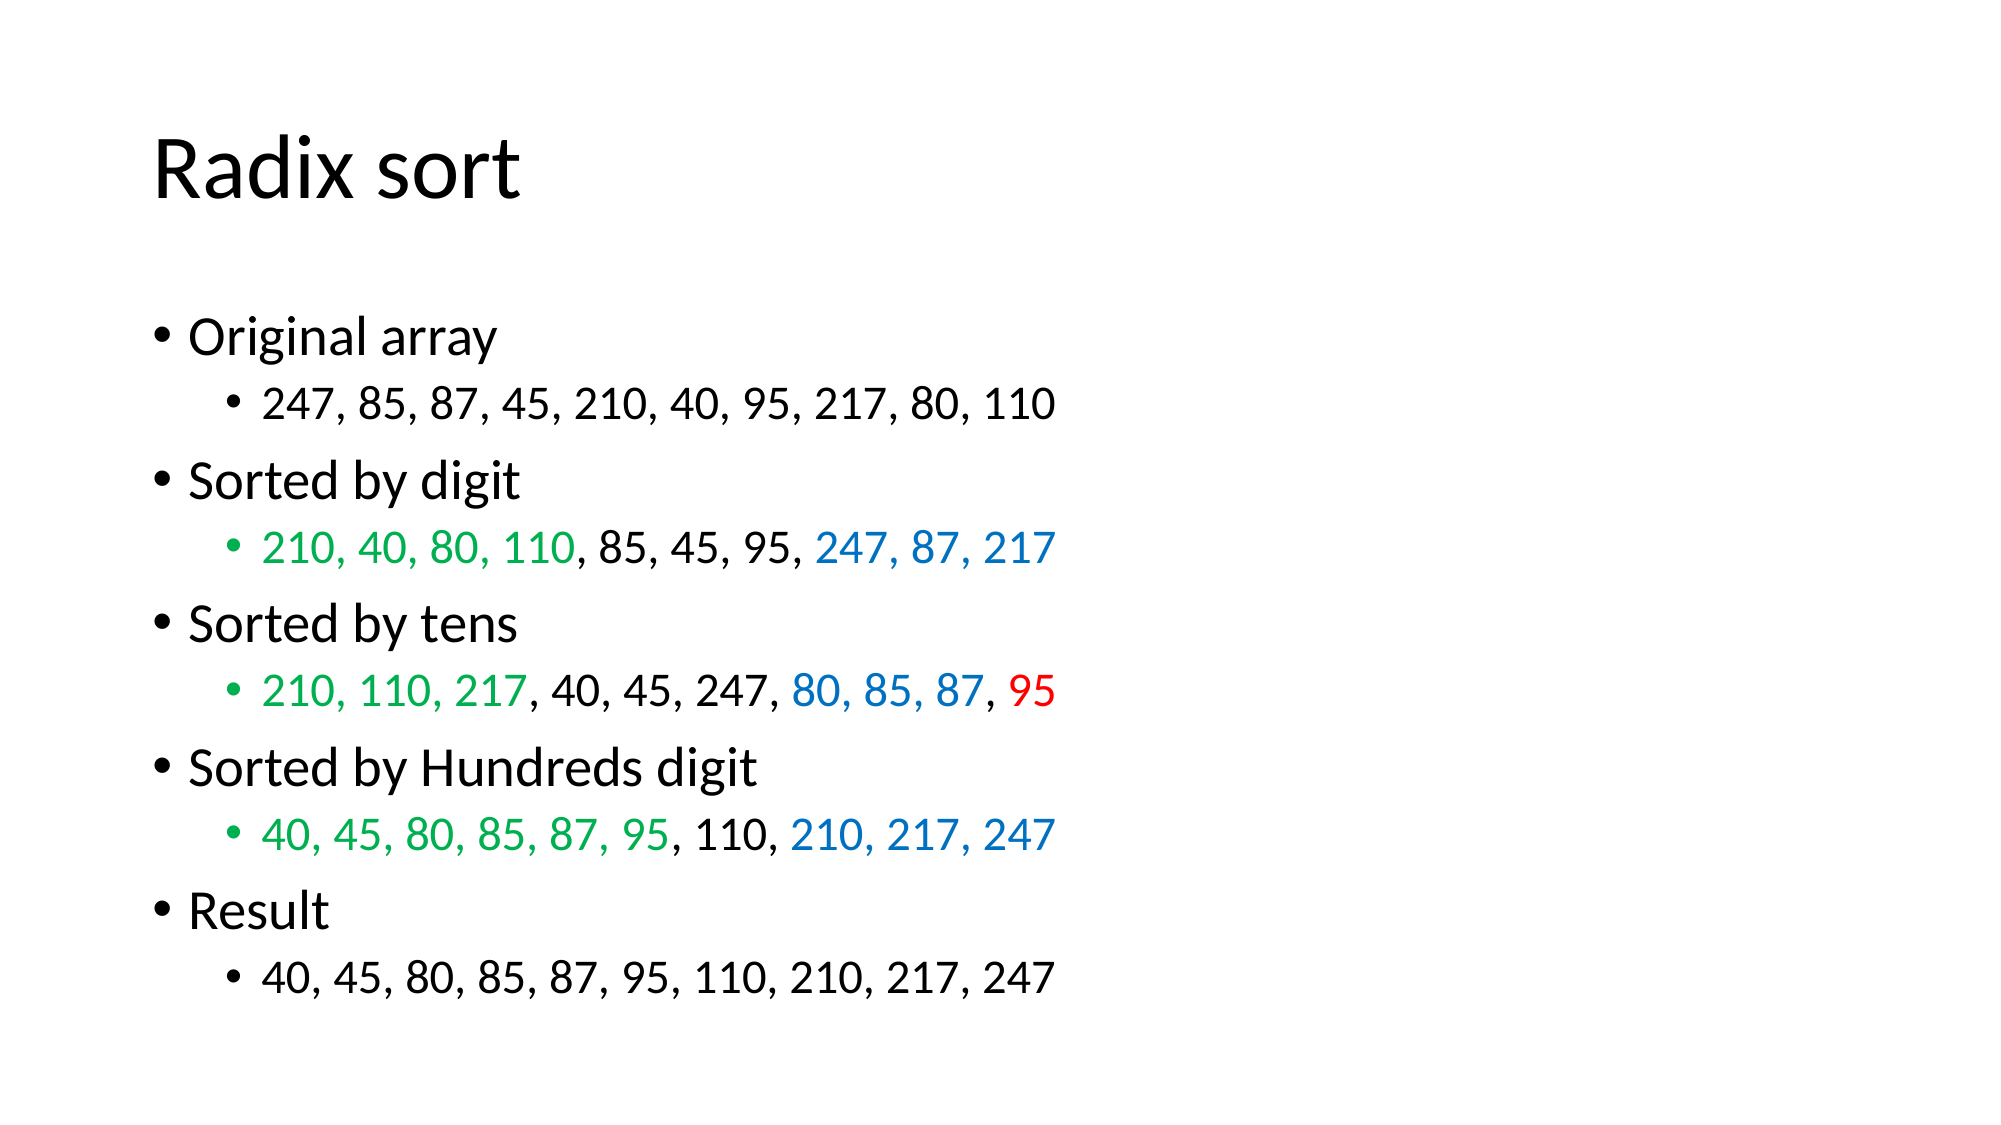

# Radix sort
Original array
247, 85, 87, 45, 210, 40, 95, 217, 80, 110
Sorted by digit
210, 40, 80, 110, 85, 45, 95, 247, 87, 217
Sorted by tens
210, 110, 217, 40, 45, 247, 80, 85, 87, 95
Sorted by Hundreds digit
40, 45, 80, 85, 87, 95, 110, 210, 217, 247
Result
40, 45, 80, 85, 87, 95, 110, 210, 217, 247